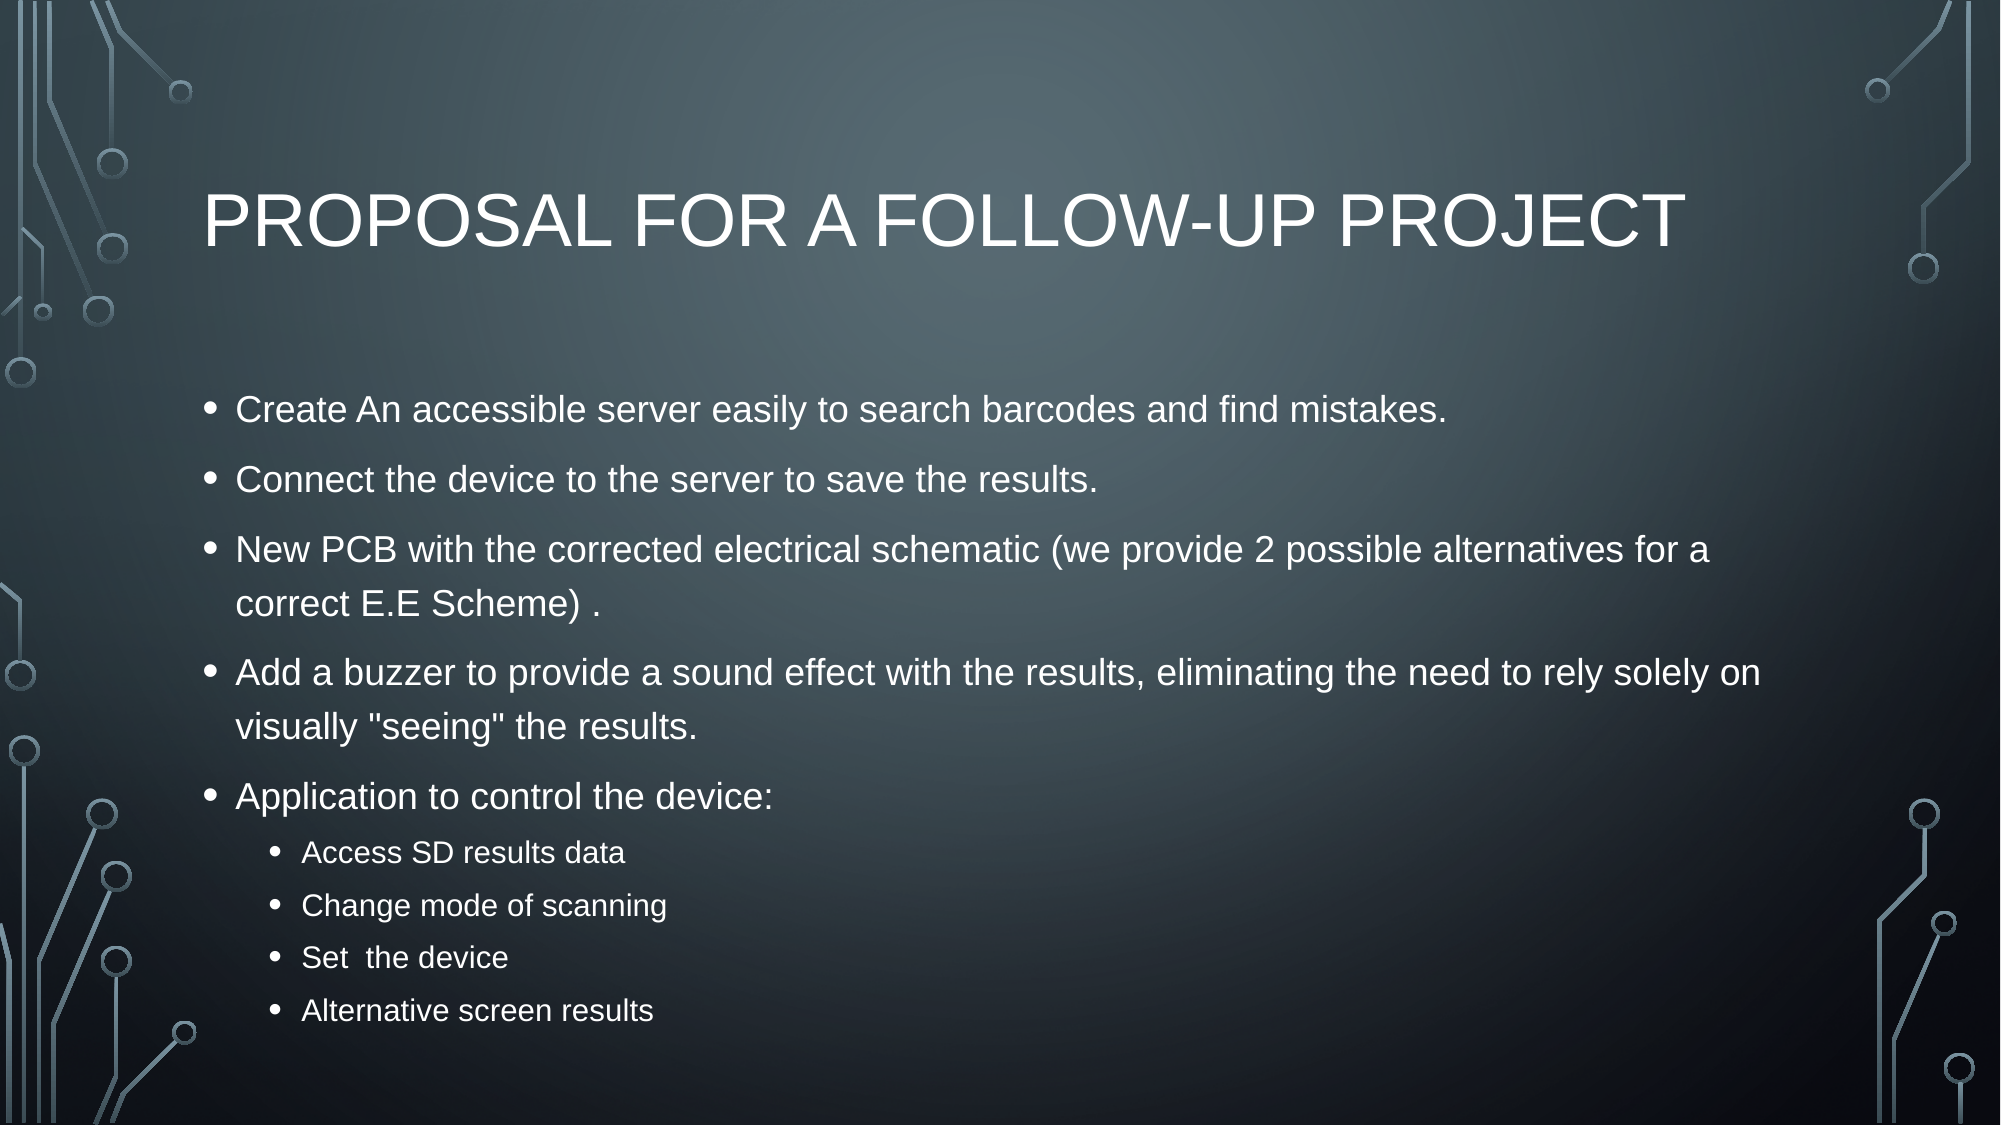

# Proposal for a follow-up project
Create An accessible server easily to search barcodes and find mistakes.
Connect the device to the server to save the results.
New PCB with the corrected electrical schematic (we provide 2 possible alternatives for a correct E.E Scheme) .
Add a buzzer to provide a sound effect with the results, eliminating the need to rely solely on visually "seeing" the results.
Application to control the device:
Access SD results data
Change mode of scanning
Set  the device
Alternative screen results